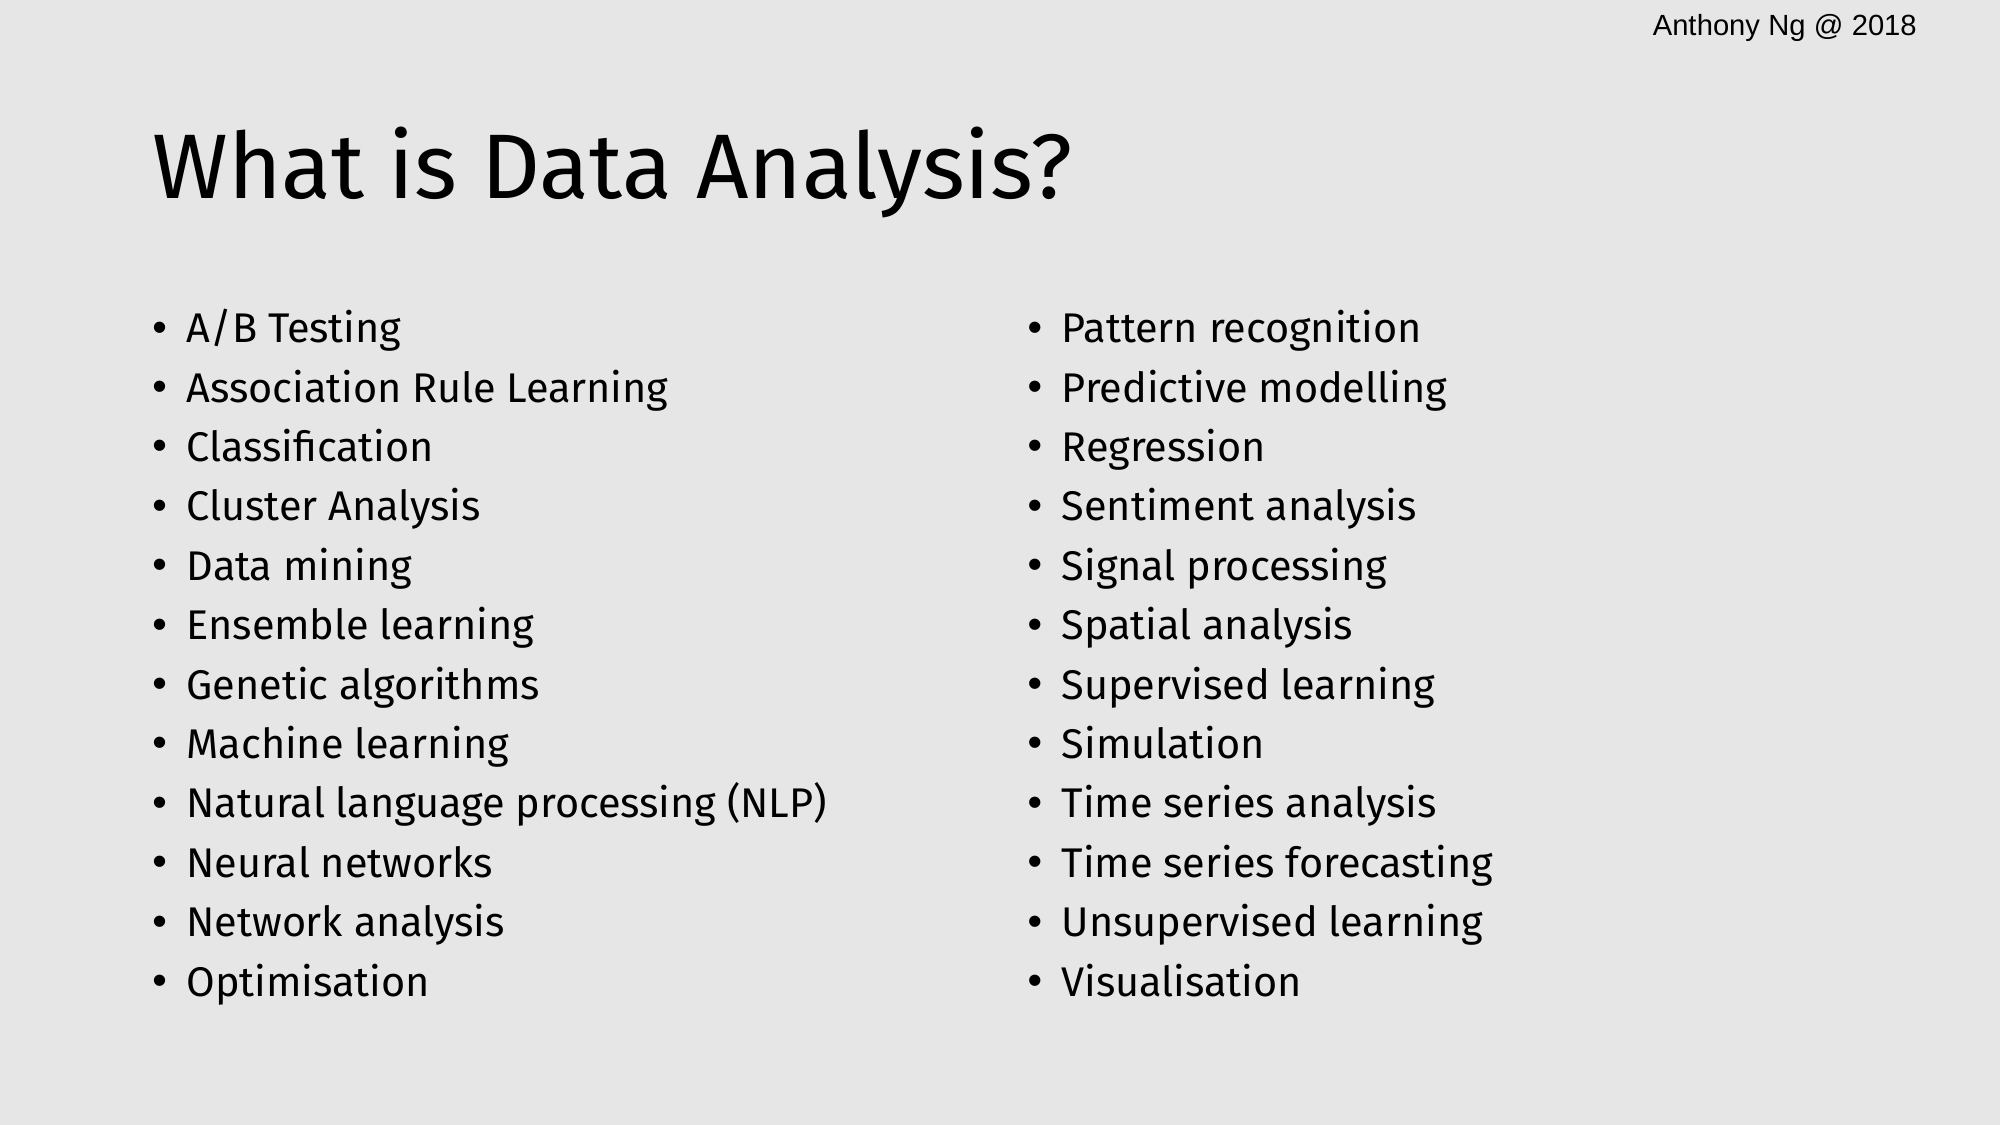

# What is Data Analysis?
A/B Testing
Association Rule Learning
Classification
Cluster Analysis
Data mining
Ensemble learning
Genetic algorithms
Machine learning
Natural language processing (NLP)
Neural networks
Network analysis
Optimisation
Pattern recognition
Predictive modelling
Regression
Sentiment analysis
Signal processing
Spatial analysis
Supervised learning
Simulation
Time series analysis
Time series forecasting
Unsupervised learning
Visualisation